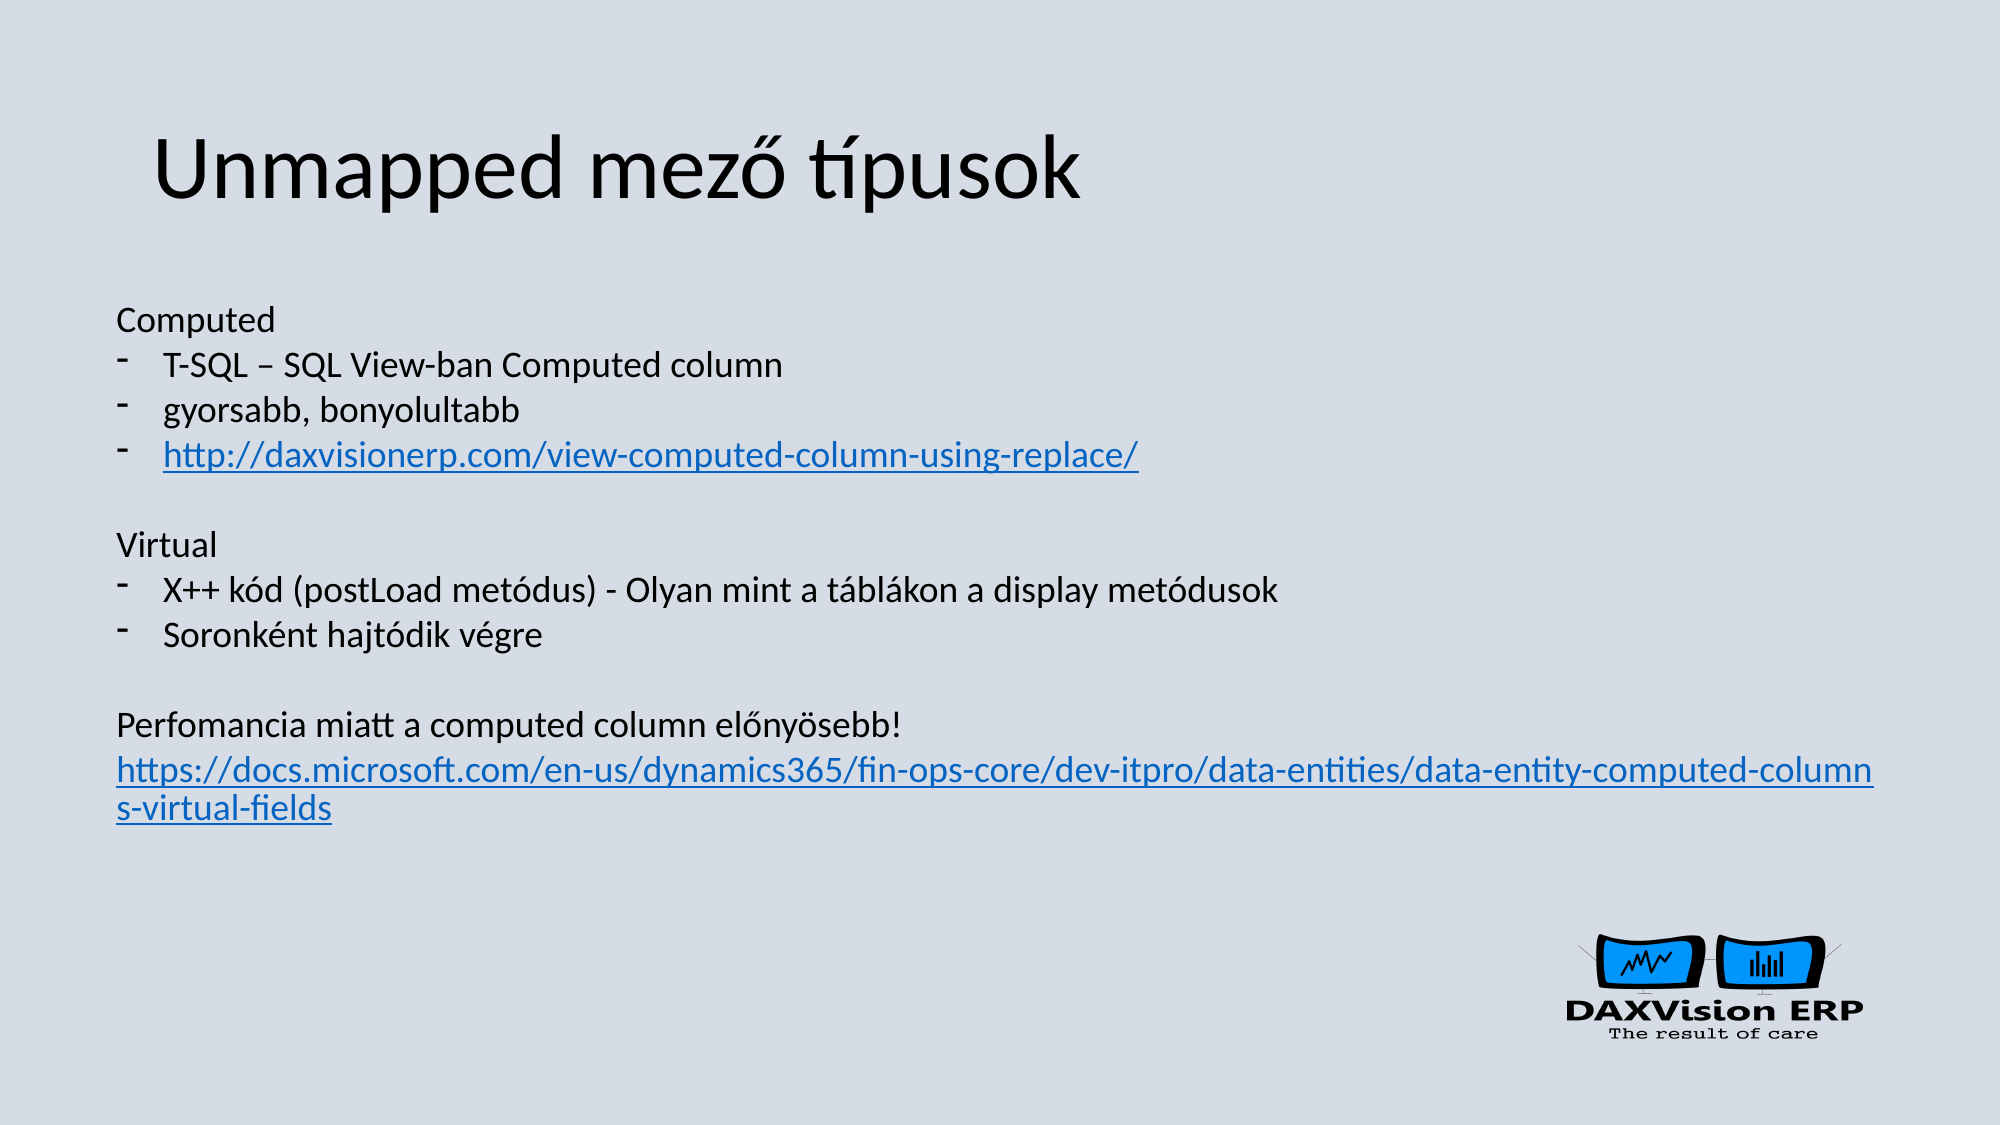

# Unmapped mező típusok
Computed
T-SQL – SQL View-ban Computed column
gyorsabb, bonyolultabb
http://daxvisionerp.com/view-computed-column-using-replace/

Virtual
X++ kód (postLoad metódus) - Olyan mint a táblákon a display metódusok
Soronként hajtódik végre

Perfomancia miatt a computed column előnyösebb!
https://docs.microsoft.com/en-us/dynamics365/fin-ops-core/dev-itpro/data-entities/data-entity-computed-columns-virtual-fields